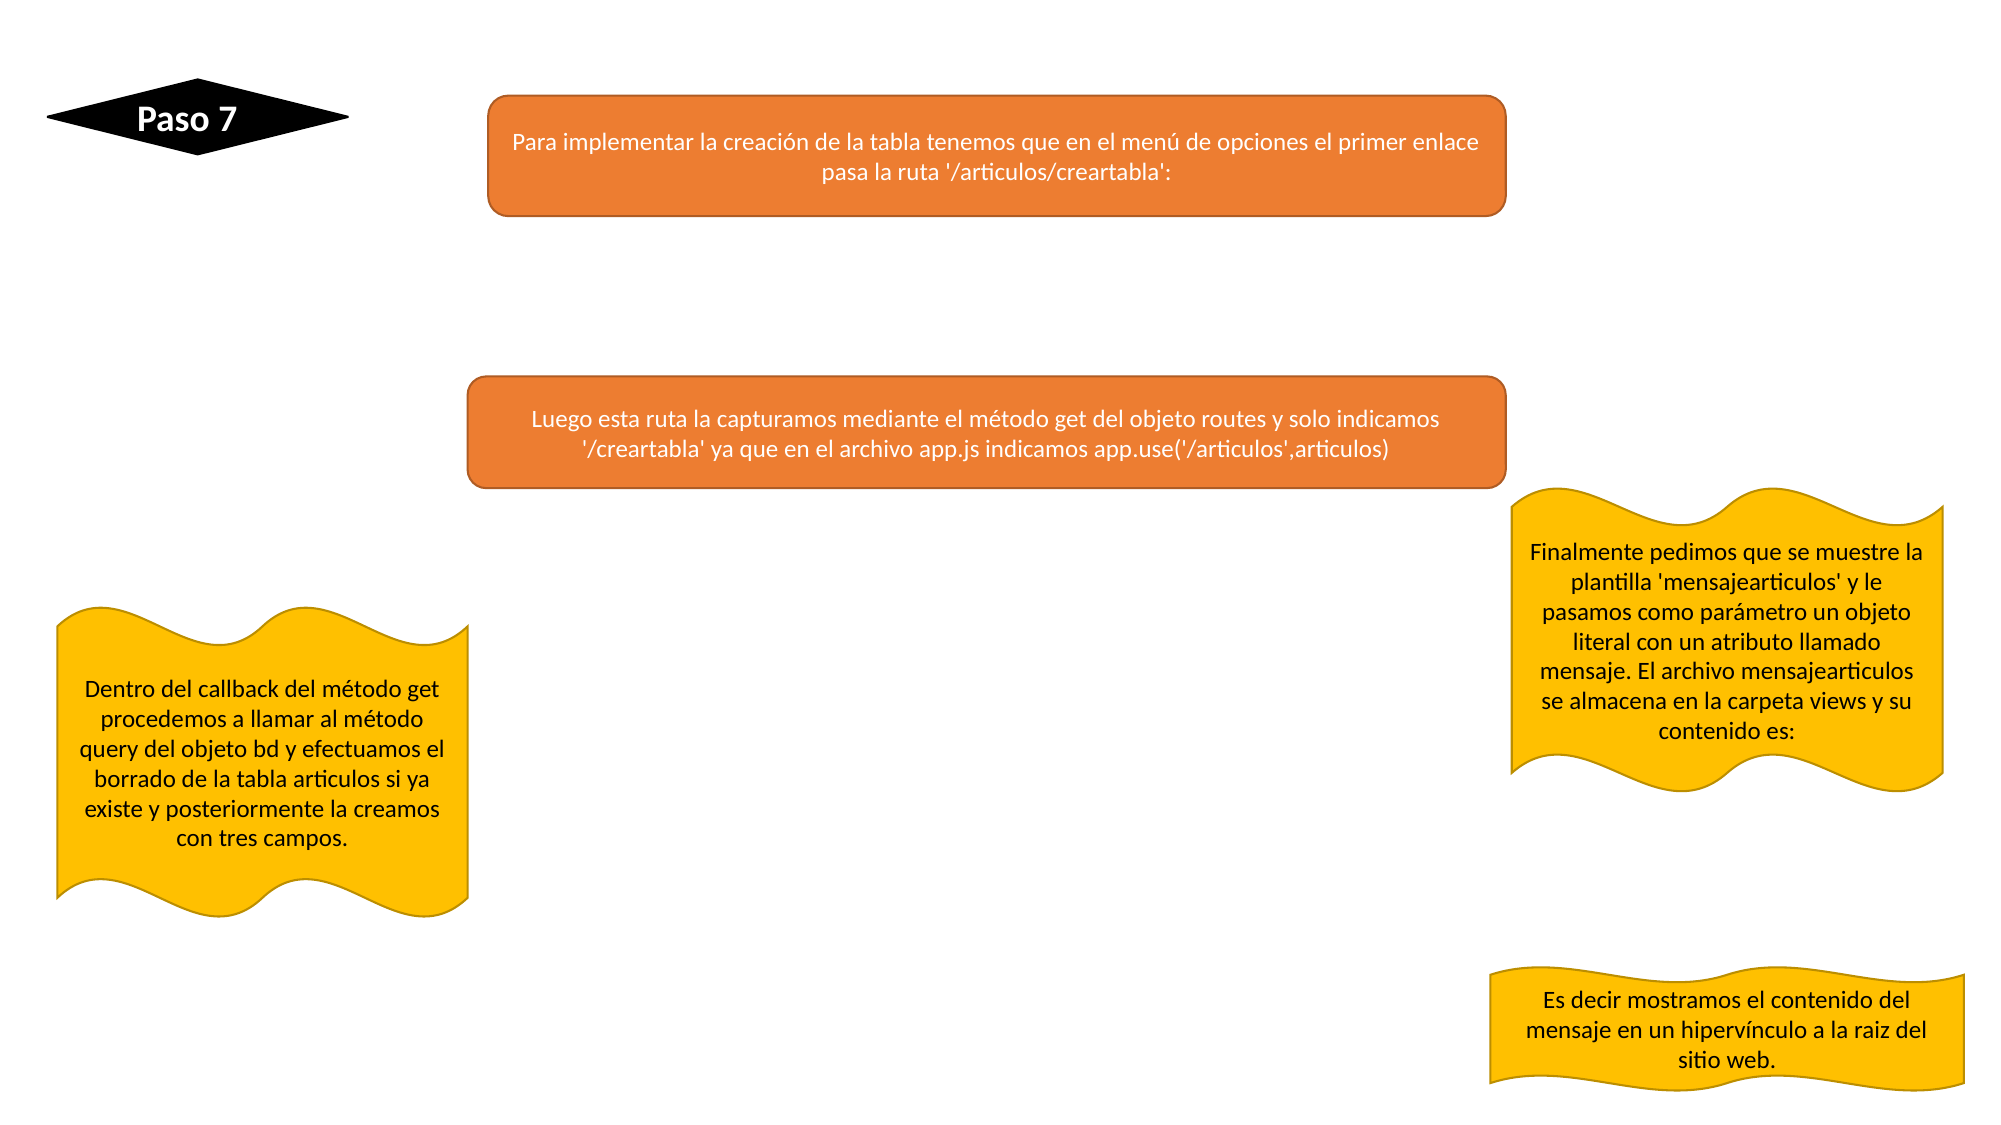

Paso 7
Para implementar la creación de la tabla tenemos que en el menú de opciones el primer enlace pasa la ruta '/articulos/creartabla':

Luego esta ruta la capturamos mediante el método get del objeto routes y solo indicamos '/creartabla' ya que en el archivo app.js indicamos app.use('/articulos',articulos)
Finalmente pedimos que se muestre la plantilla 'mensajearticulos' y le pasamos como parámetro un objeto literal con un atributo llamado mensaje. El archivo mensajearticulos se almacena en la carpeta views y su contenido es:
Dentro del callback del método get procedemos a llamar al método query del objeto bd y efectuamos el borrado de la tabla articulos si ya existe y posteriormente la creamos con tres campos.
Es decir mostramos el contenido del mensaje en un hipervínculo a la raiz del sitio web.